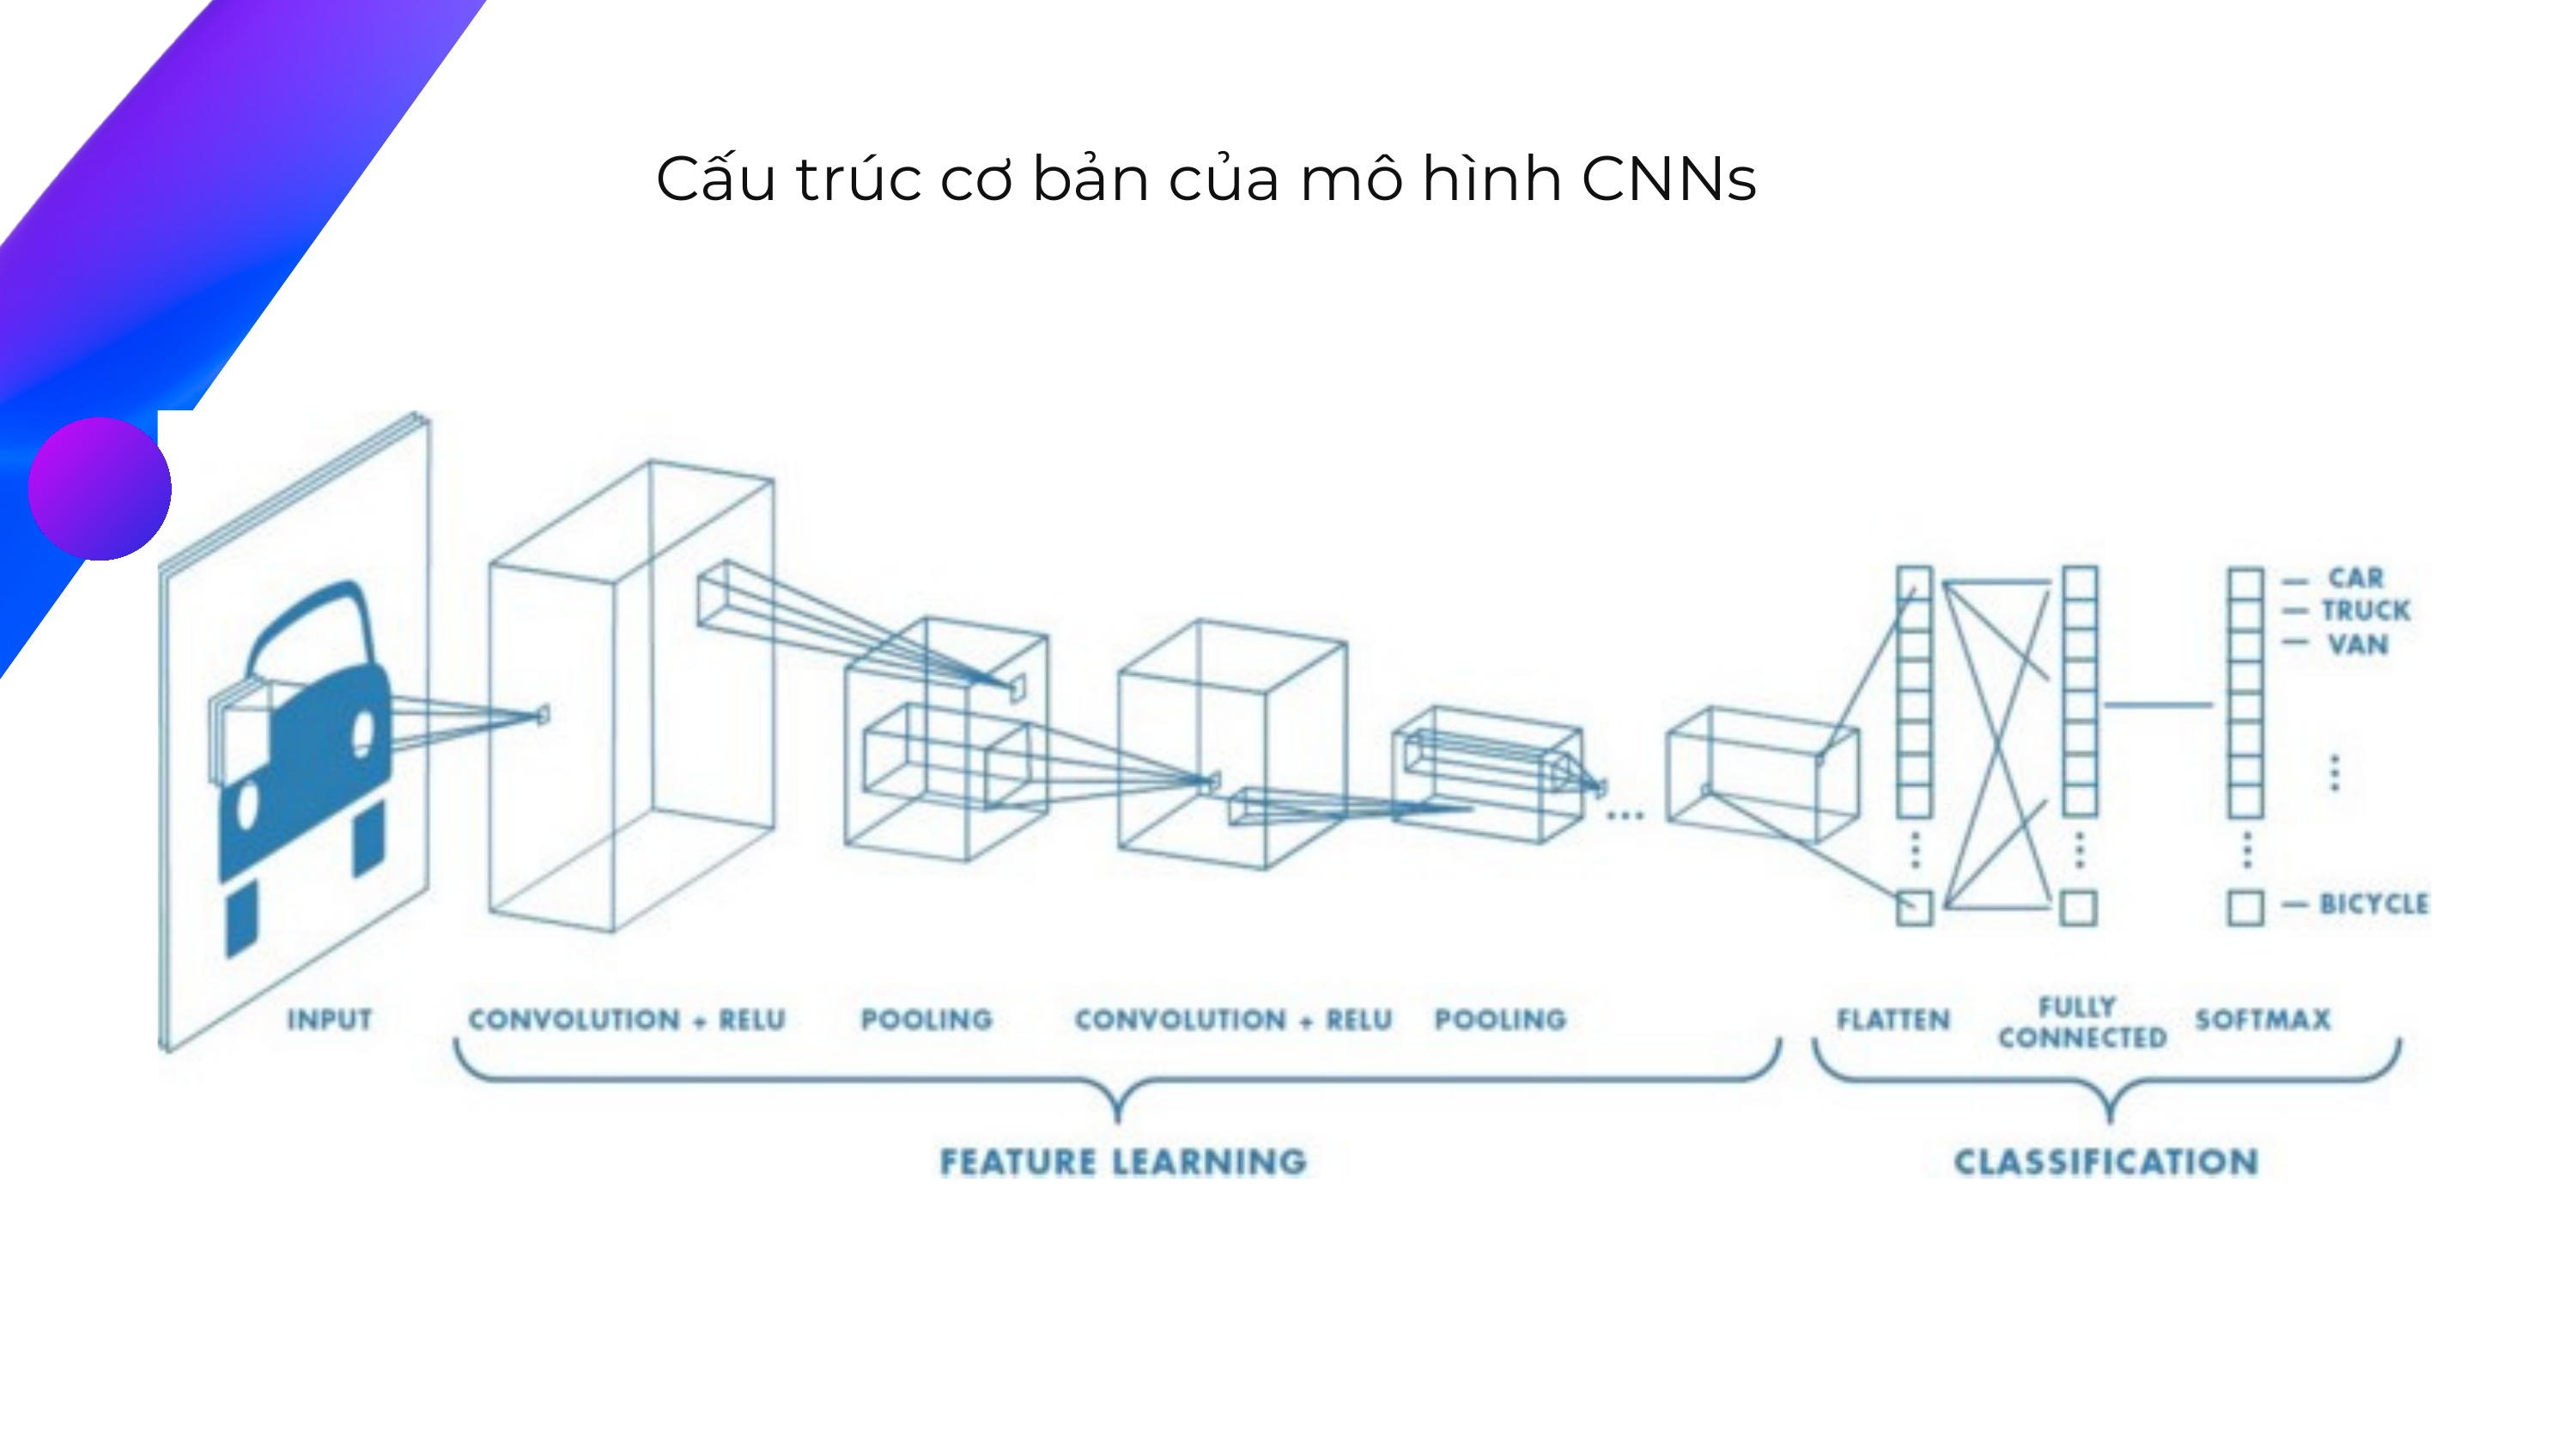

Cấu trúc cơ bản của mô hình CNNs